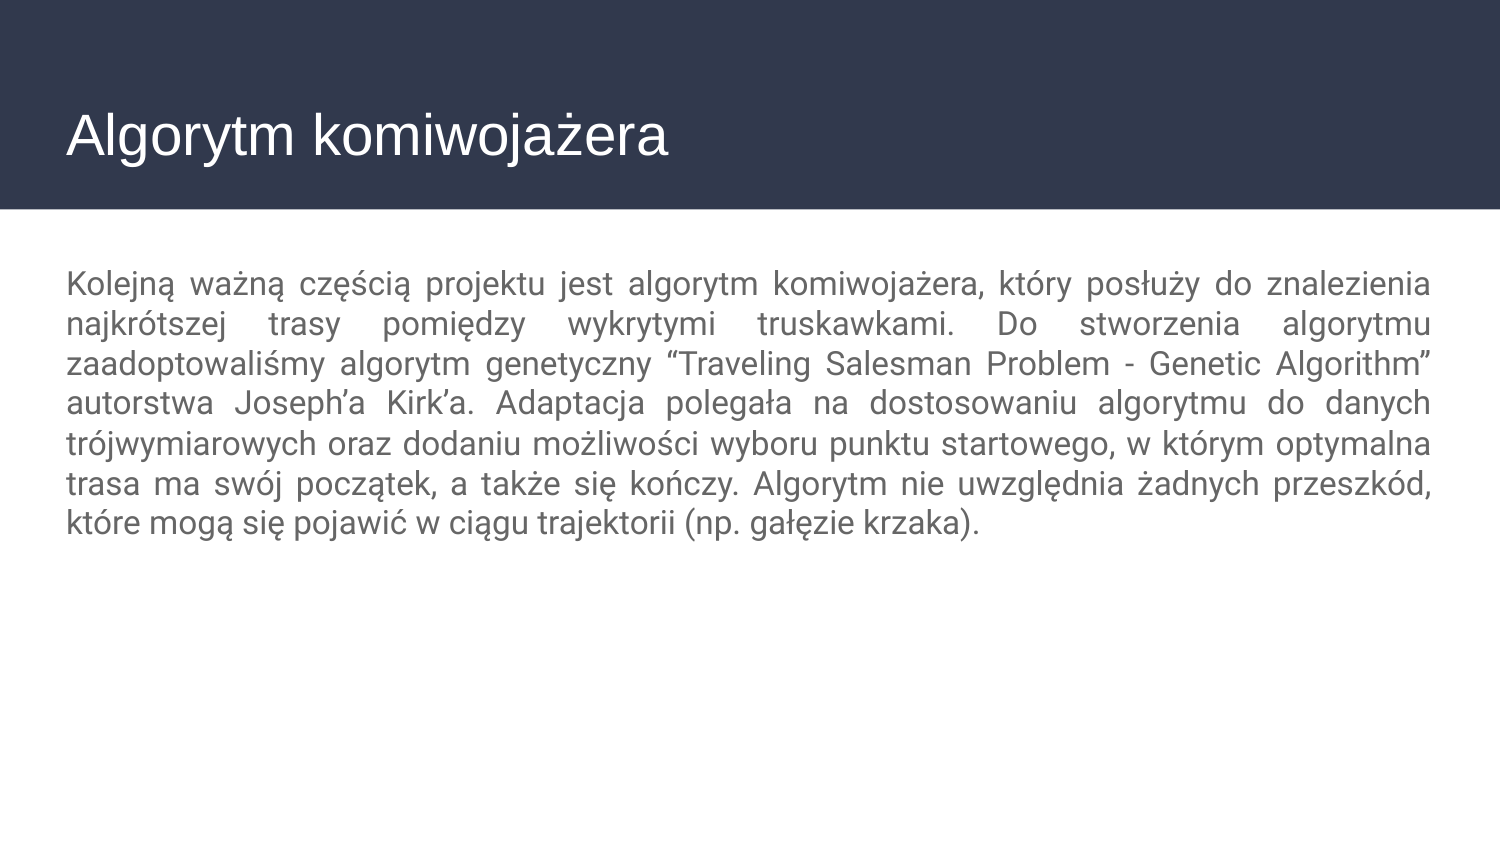

# Algorytm komiwojażera

Kolejną ważną częścią projektu jest algorytm komiwojażera, który posłuży do znalezienia najkrótszej trasy pomiędzy wykrytymi truskawkami. Do stworzenia algorytmu zaadoptowaliśmy algorytm genetyczny “Traveling Salesman Problem - Genetic Algorithm” autorstwa Joseph’a Kirk’a. Adaptacja polegała na dostosowaniu algorytmu do danych trójwymiarowych oraz dodaniu możliwości wyboru punktu startowego, w którym optymalna trasa ma swój początek, a także się kończy. Algorytm nie uwzględnia żadnych przeszkód, które mogą się pojawić w ciągu trajektorii (np. gałęzie krzaka).